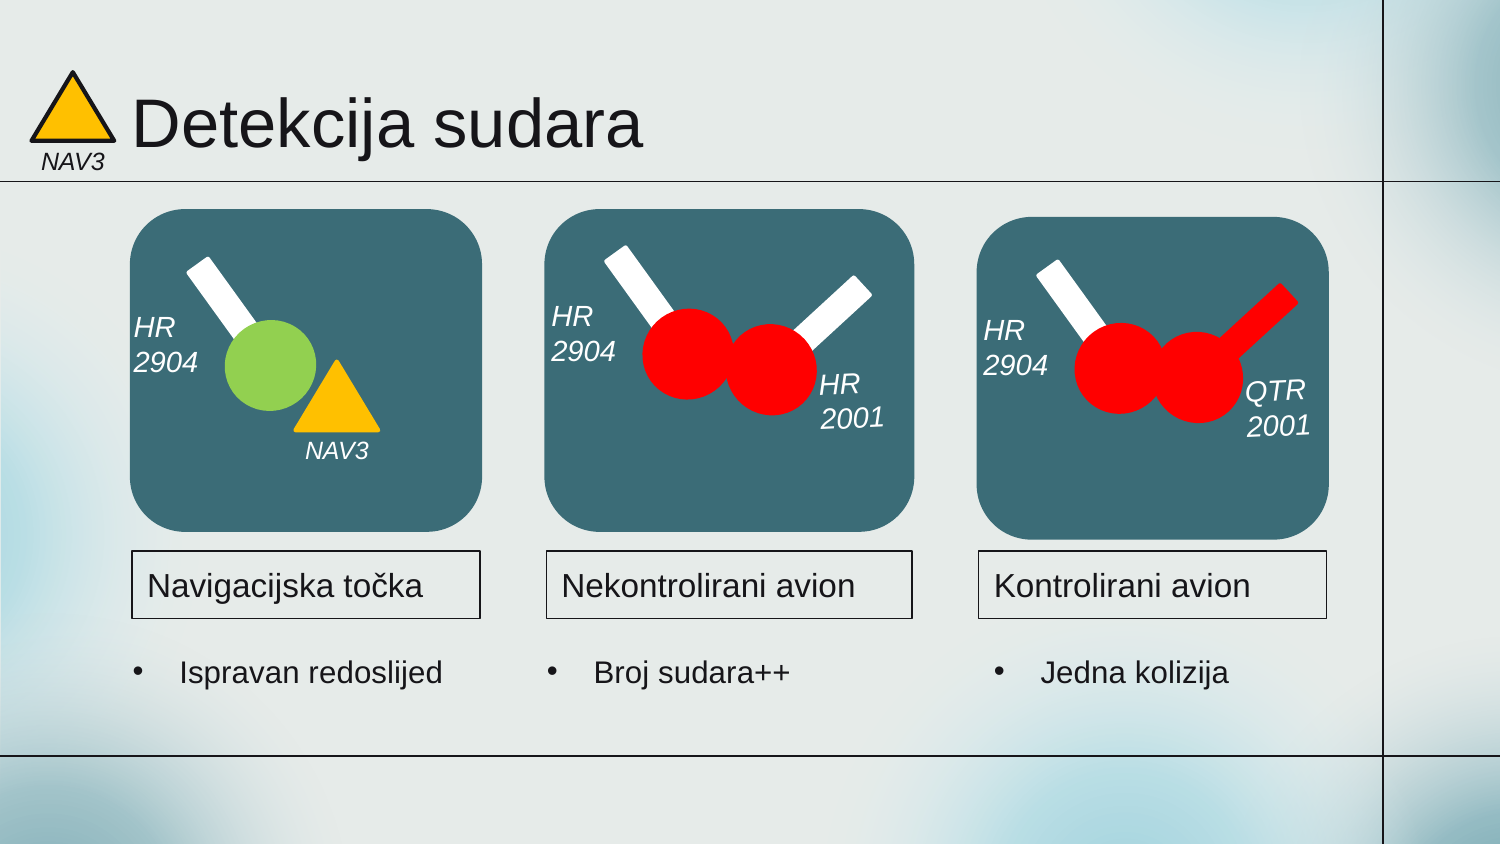

NAV3
Detekcija sudara

HR 2904

HR 2904

HR 2904
HR 2001

QTR 2001

NAV3
# Navigacijska točka
Nekontrolirani avion
Kontrolirani avion
Ispravan redoslijed
Broj sudara++
Jedna kolizija